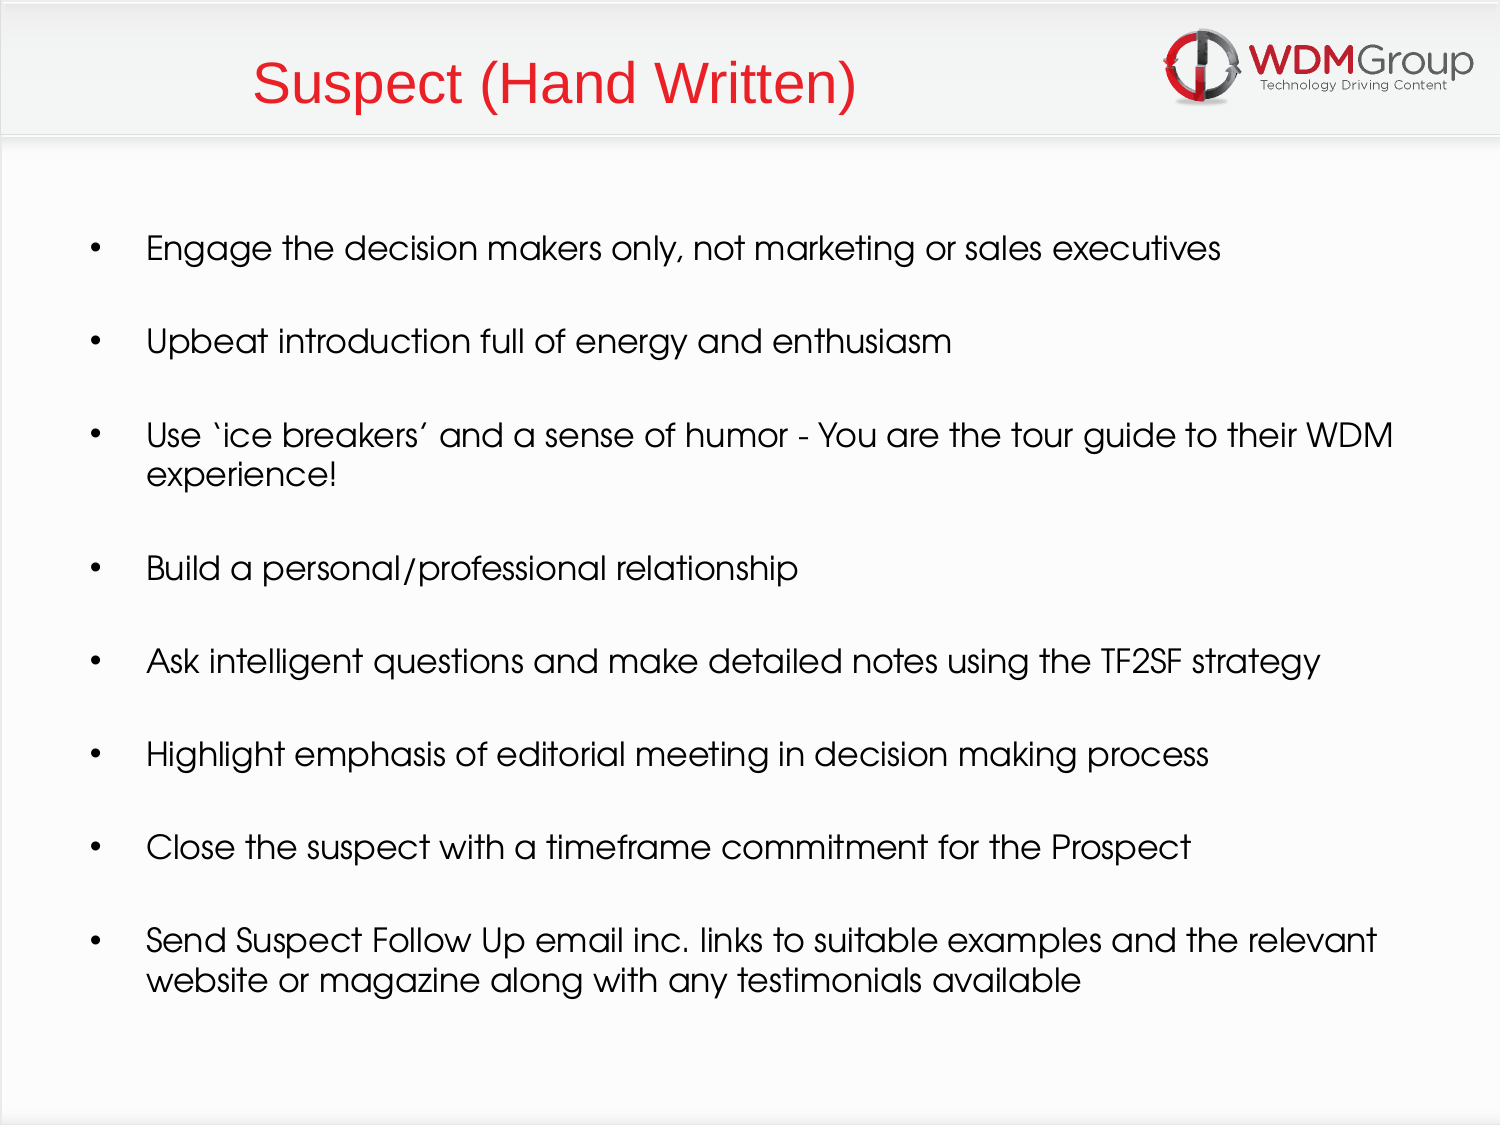

Suspect (Hand Written)
Engage the decision makers only, not marketing or sales executives

Upbeat introduction full of energy and enthusiasm

Use ‘ice breakers’ and a sense of humor - You are the tour guide to their WDM experience!

Build a personal/professional relationship

Ask intelligent questions and make detailed notes using the TF2SF strategy

Highlight emphasis of editorial meeting in decision making process

Close the suspect with a timeframe commitment for the Prospect

Send Suspect Follow Up email inc. links to suitable examples and the relevant website or magazine along with any testimonials available